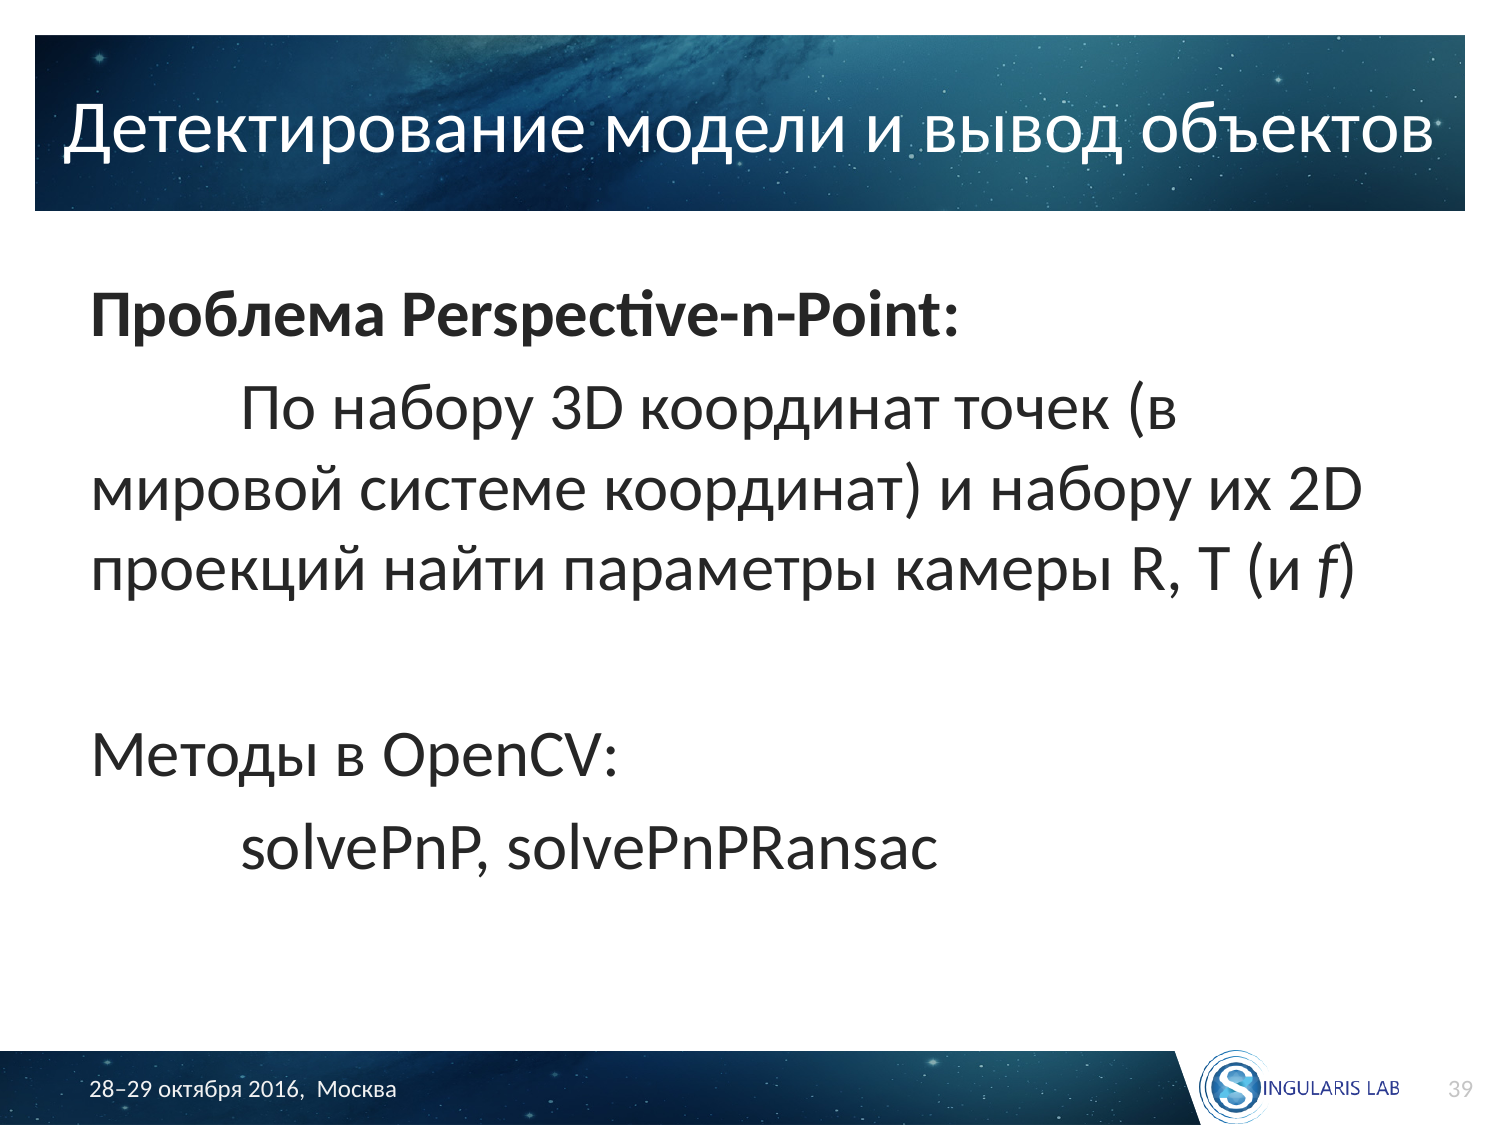

# Детектирование модели и вывод объектов
Проблема Perspective-n-Point:
	По набору 3D координат точек (в мировой системе координат) и набору их 2D проекций найти параметры камеры R, T (и f)

Методы в OpenCV:
	solvePnP, solvePnPRansac
39

28–29 октября 2016,  Москва